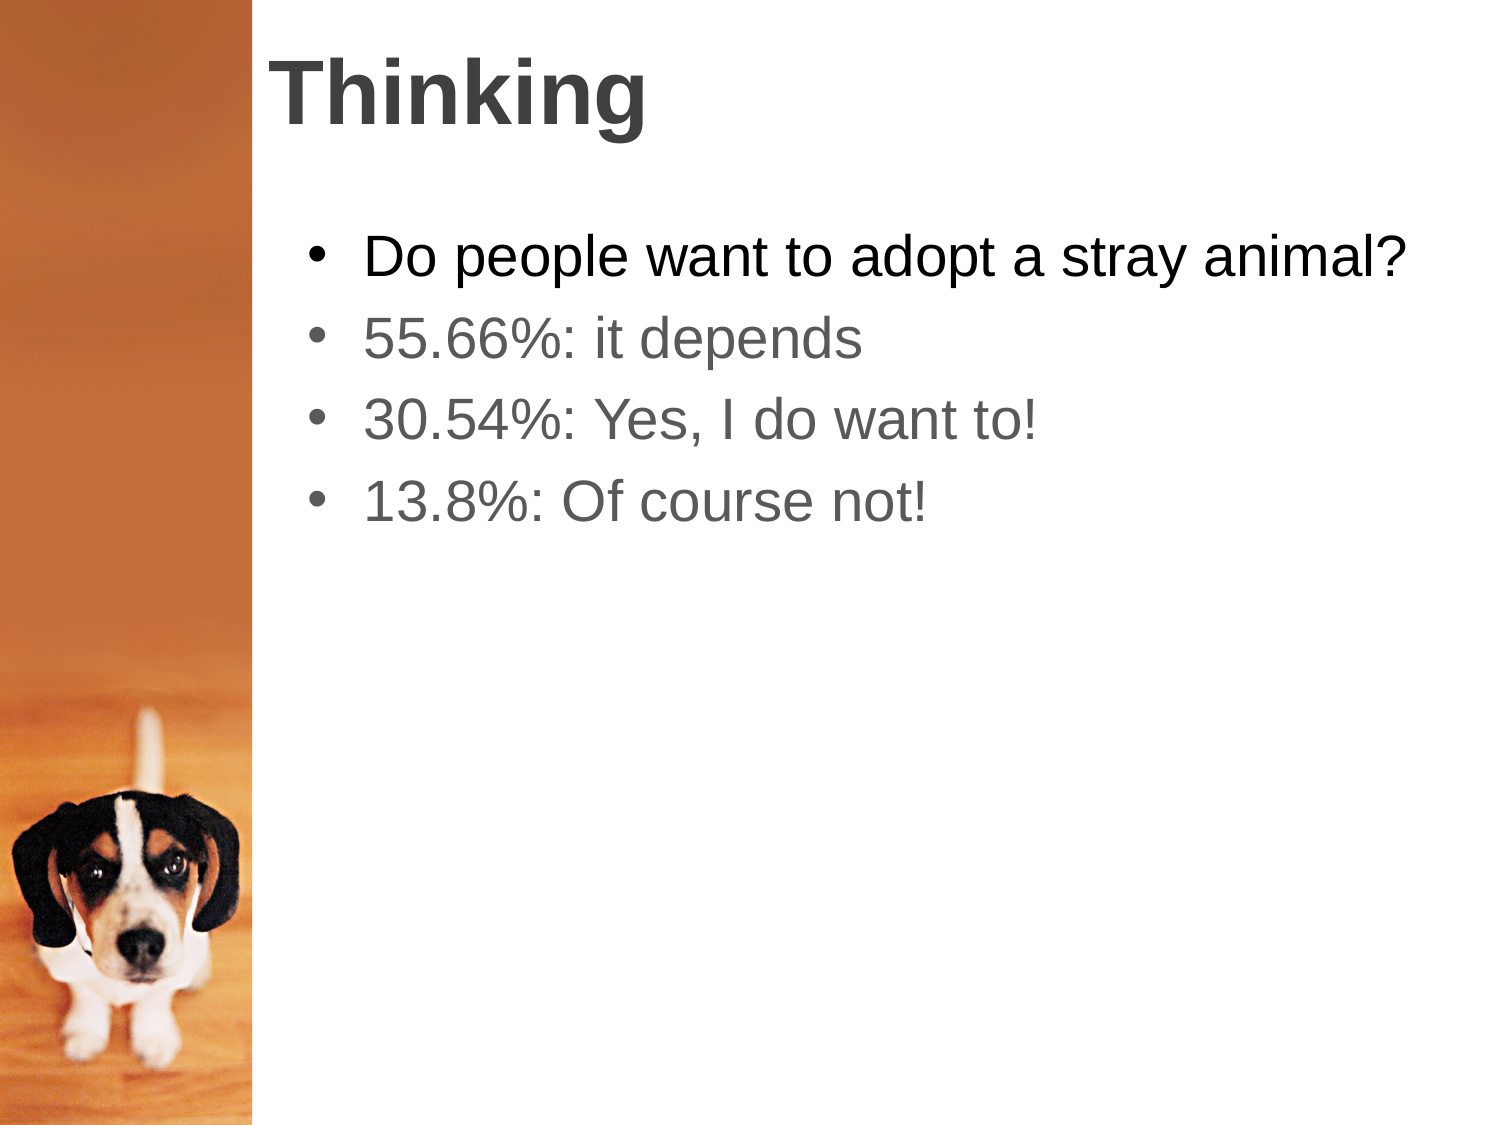

# Thinking
Do people want to adopt a stray animal?
55.66%: it depends
30.54%: Yes, I do want to!
13.8%: Of course not!